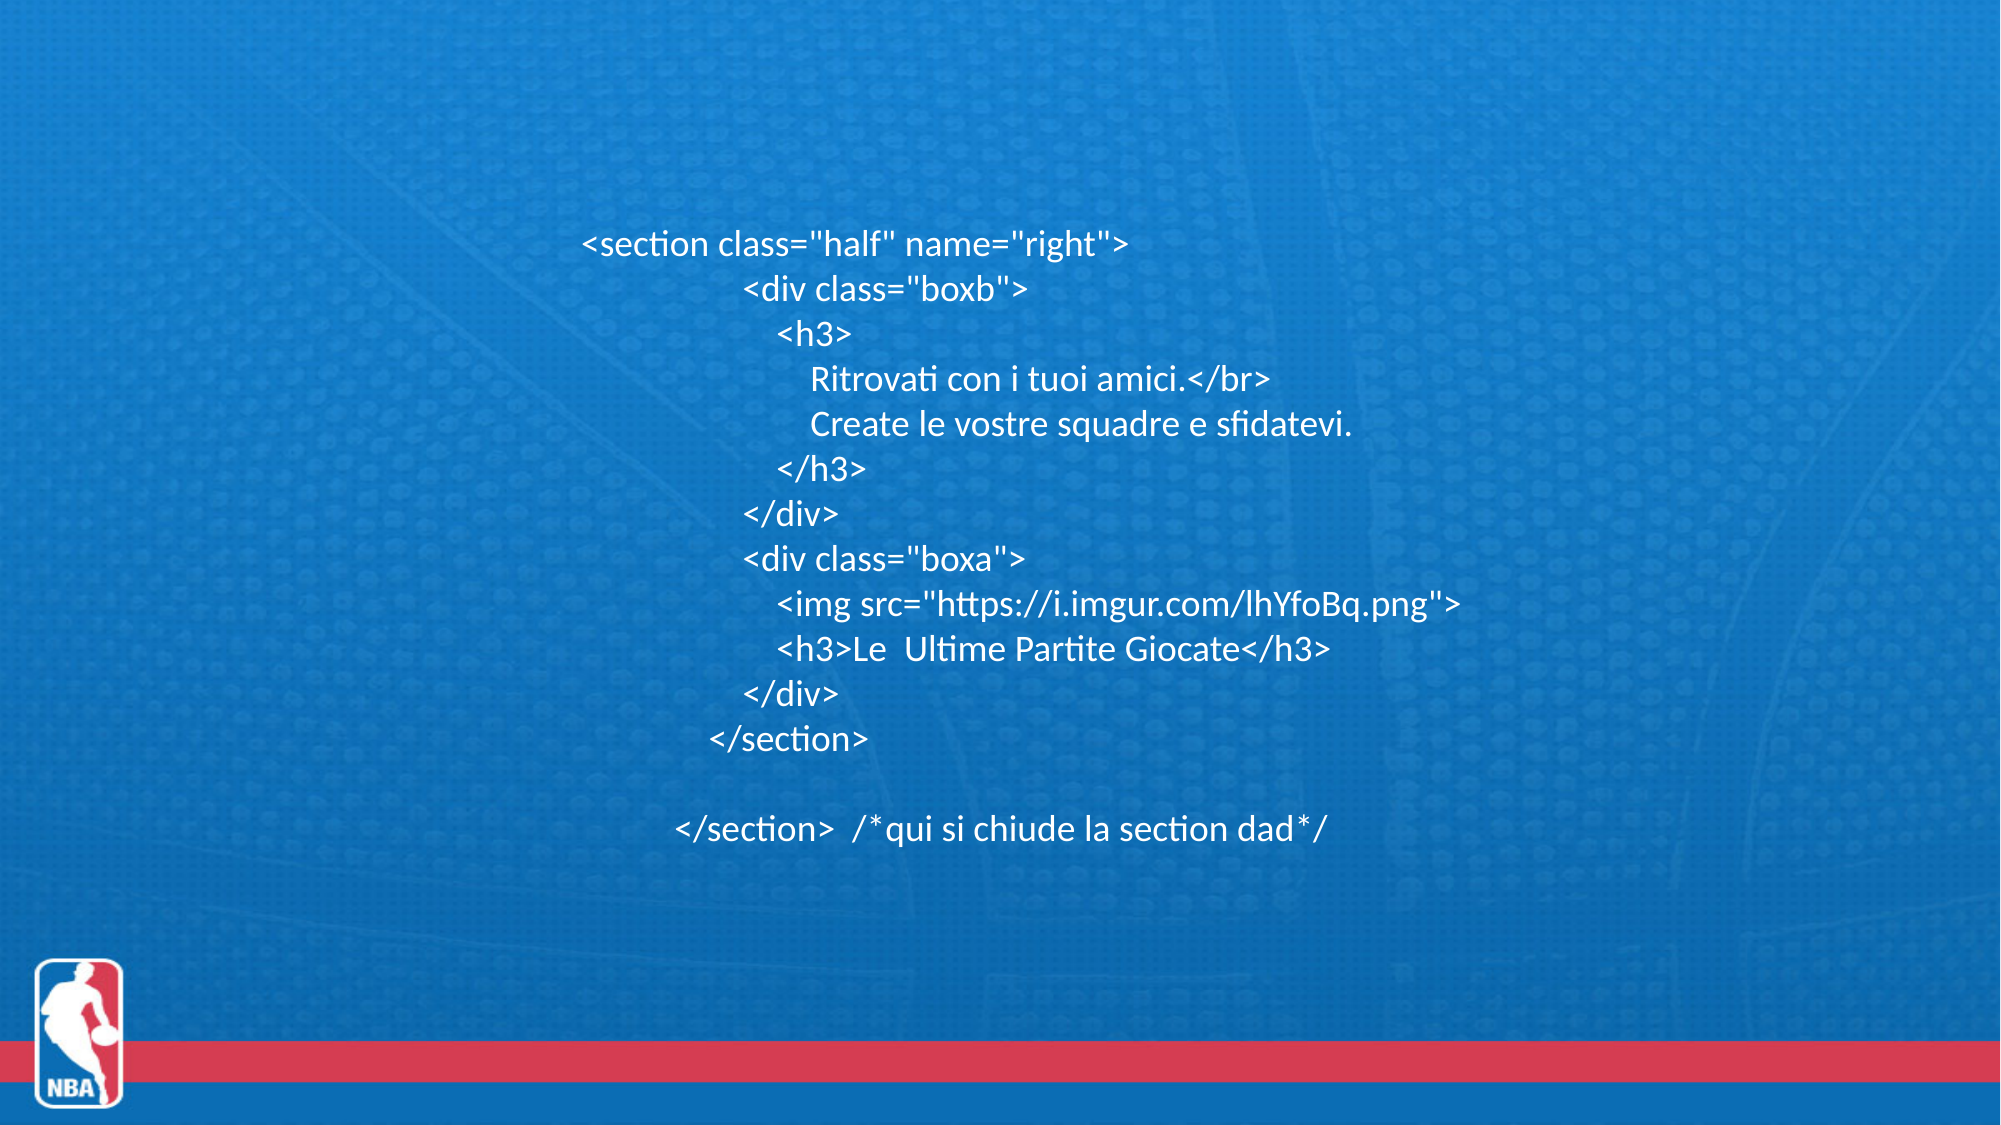

<section class="half" name="right">
                    <div class="boxb">
                        <h3>
                            Ritrovati con i tuoi amici.</br>
                            Create le vostre squadre e sfidatevi.
                        </h3>
                    </div>
                    <div class="boxa">
                        <img src="https://i.imgur.com/lhYfoBq.png">
                        <h3>Le  Ultime Partite Giocate</h3>
                    </div>
                </section>

            </section>  /*qui si chiude la section dad*/